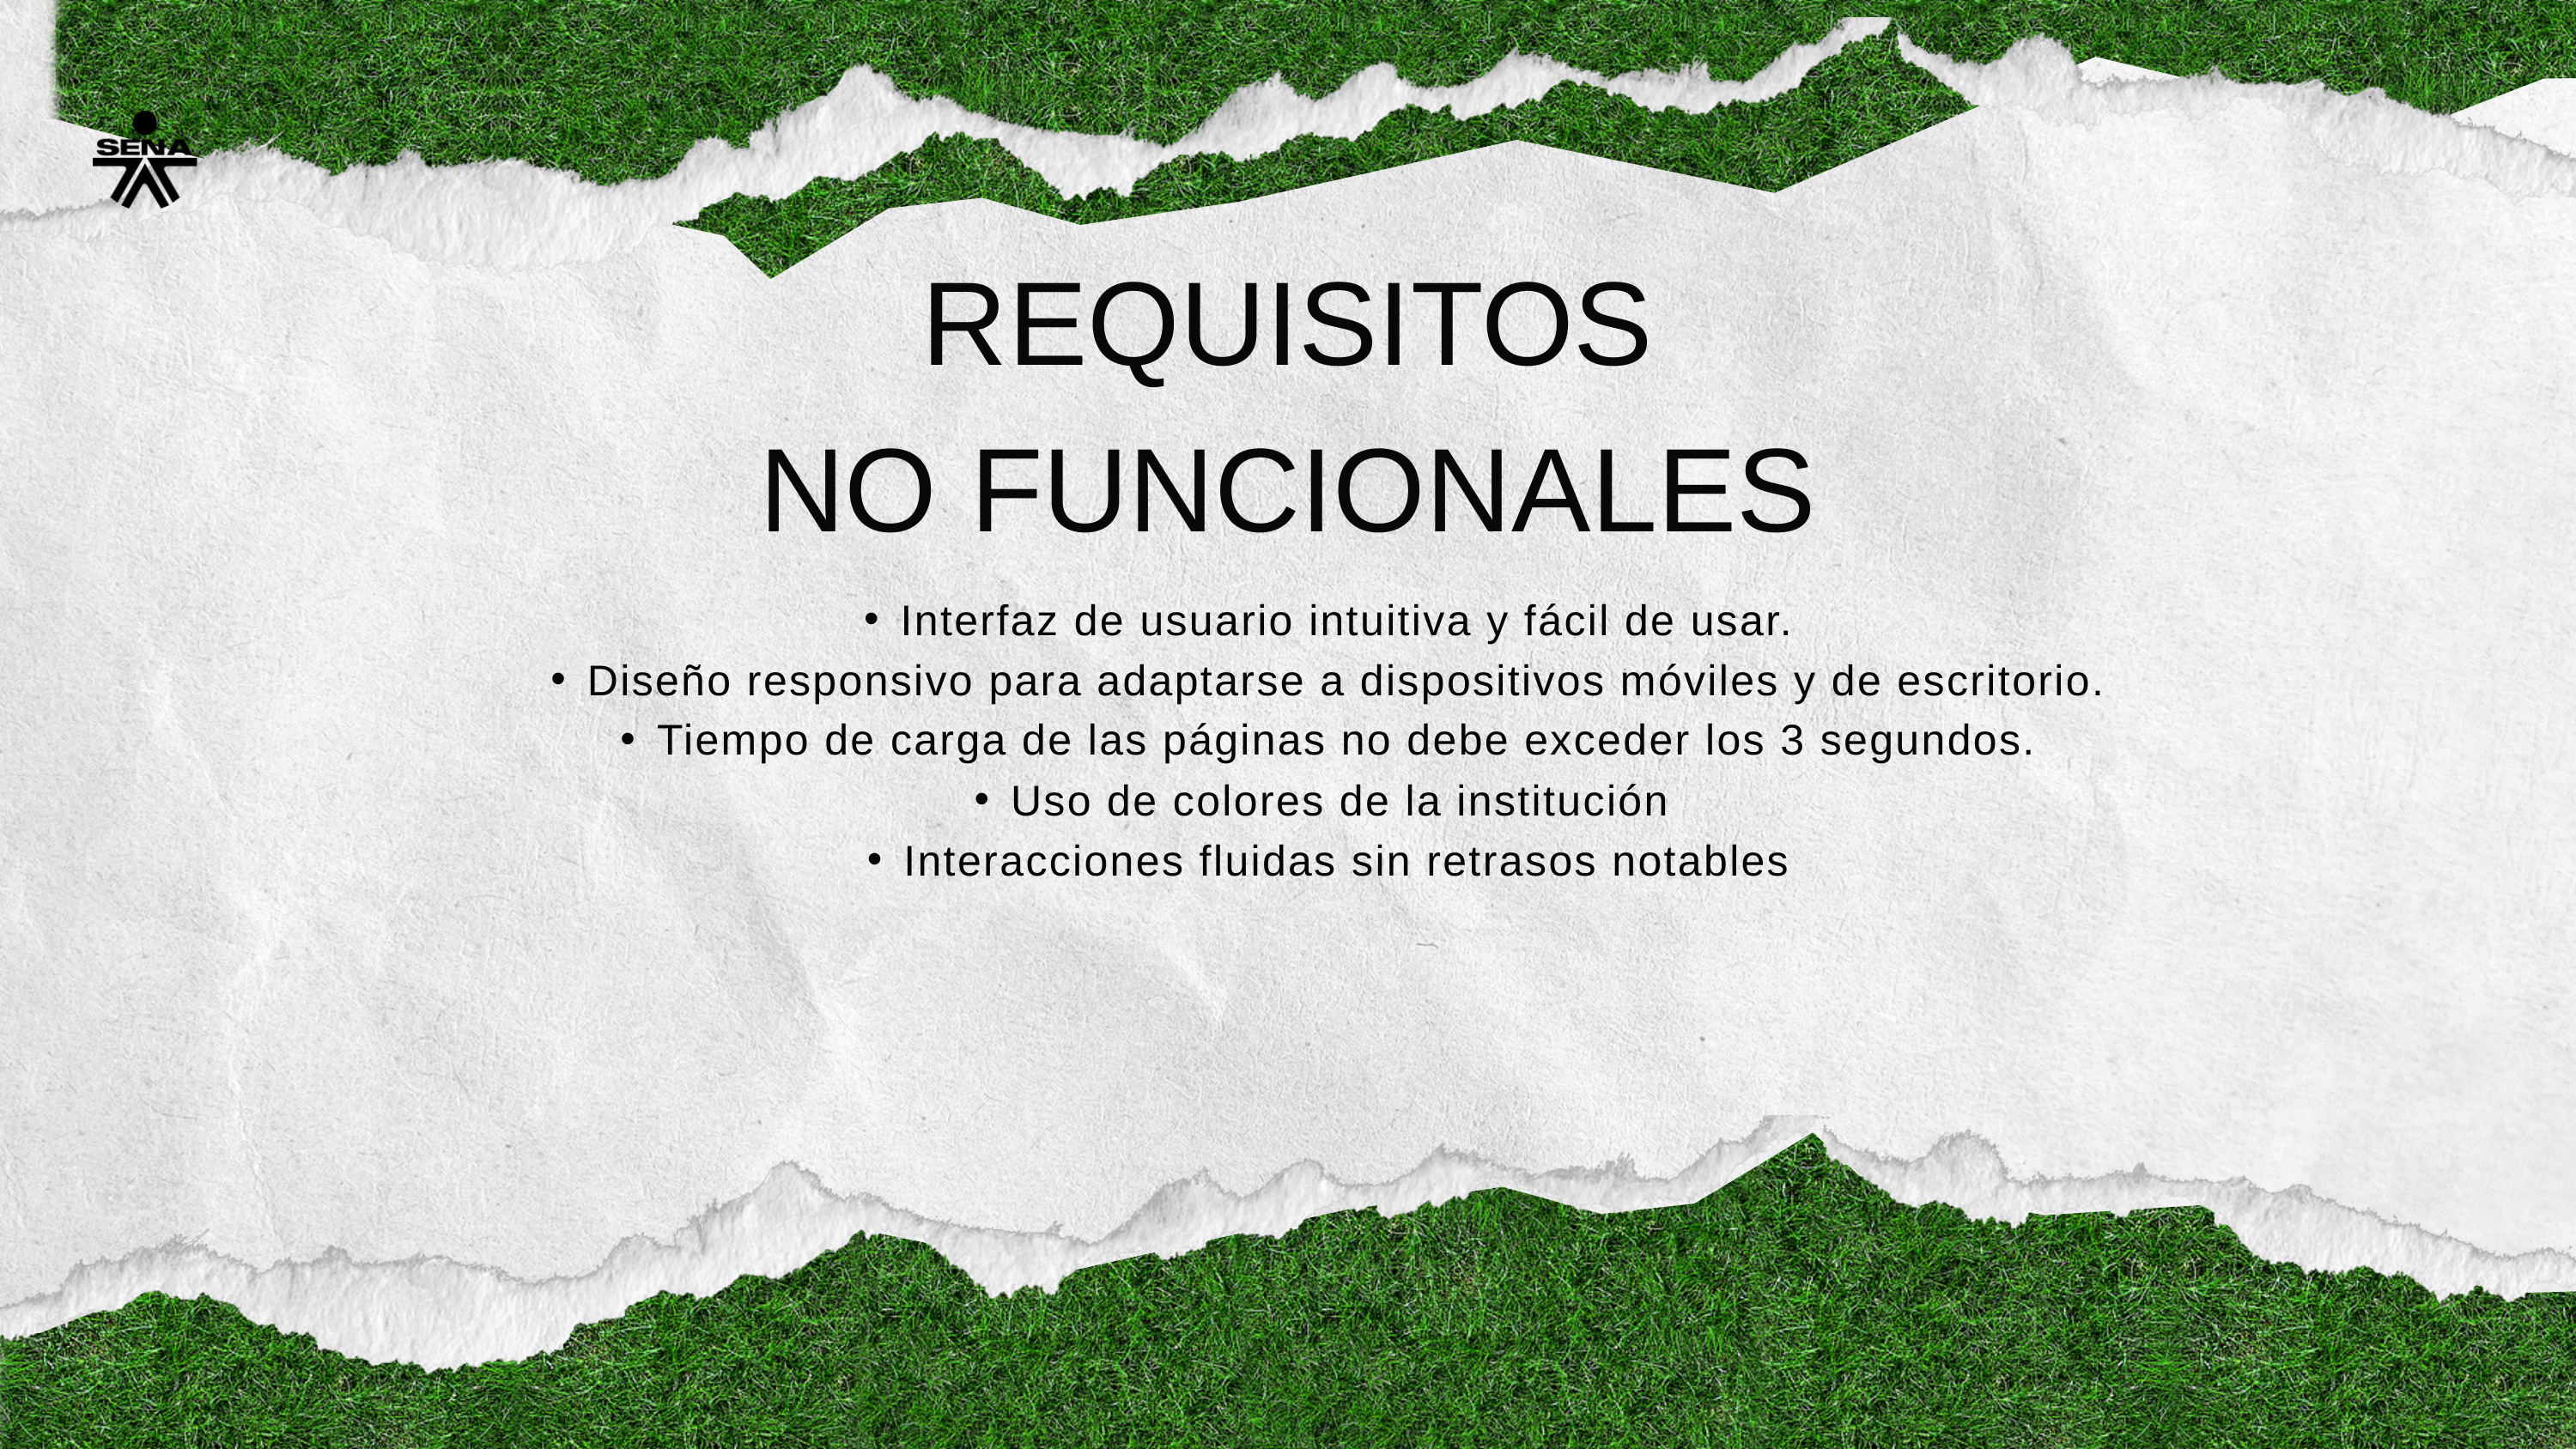

REQUISITOS
NO FUNCIONALES
Interfaz de usuario intuitiva y fácil de usar.
Diseño responsivo para adaptarse a dispositivos móviles y de escritorio.
Tiempo de carga de las páginas no debe exceder los 3 segundos.
Uso de colores de la institución
Interacciones fluidas sin retrasos notables